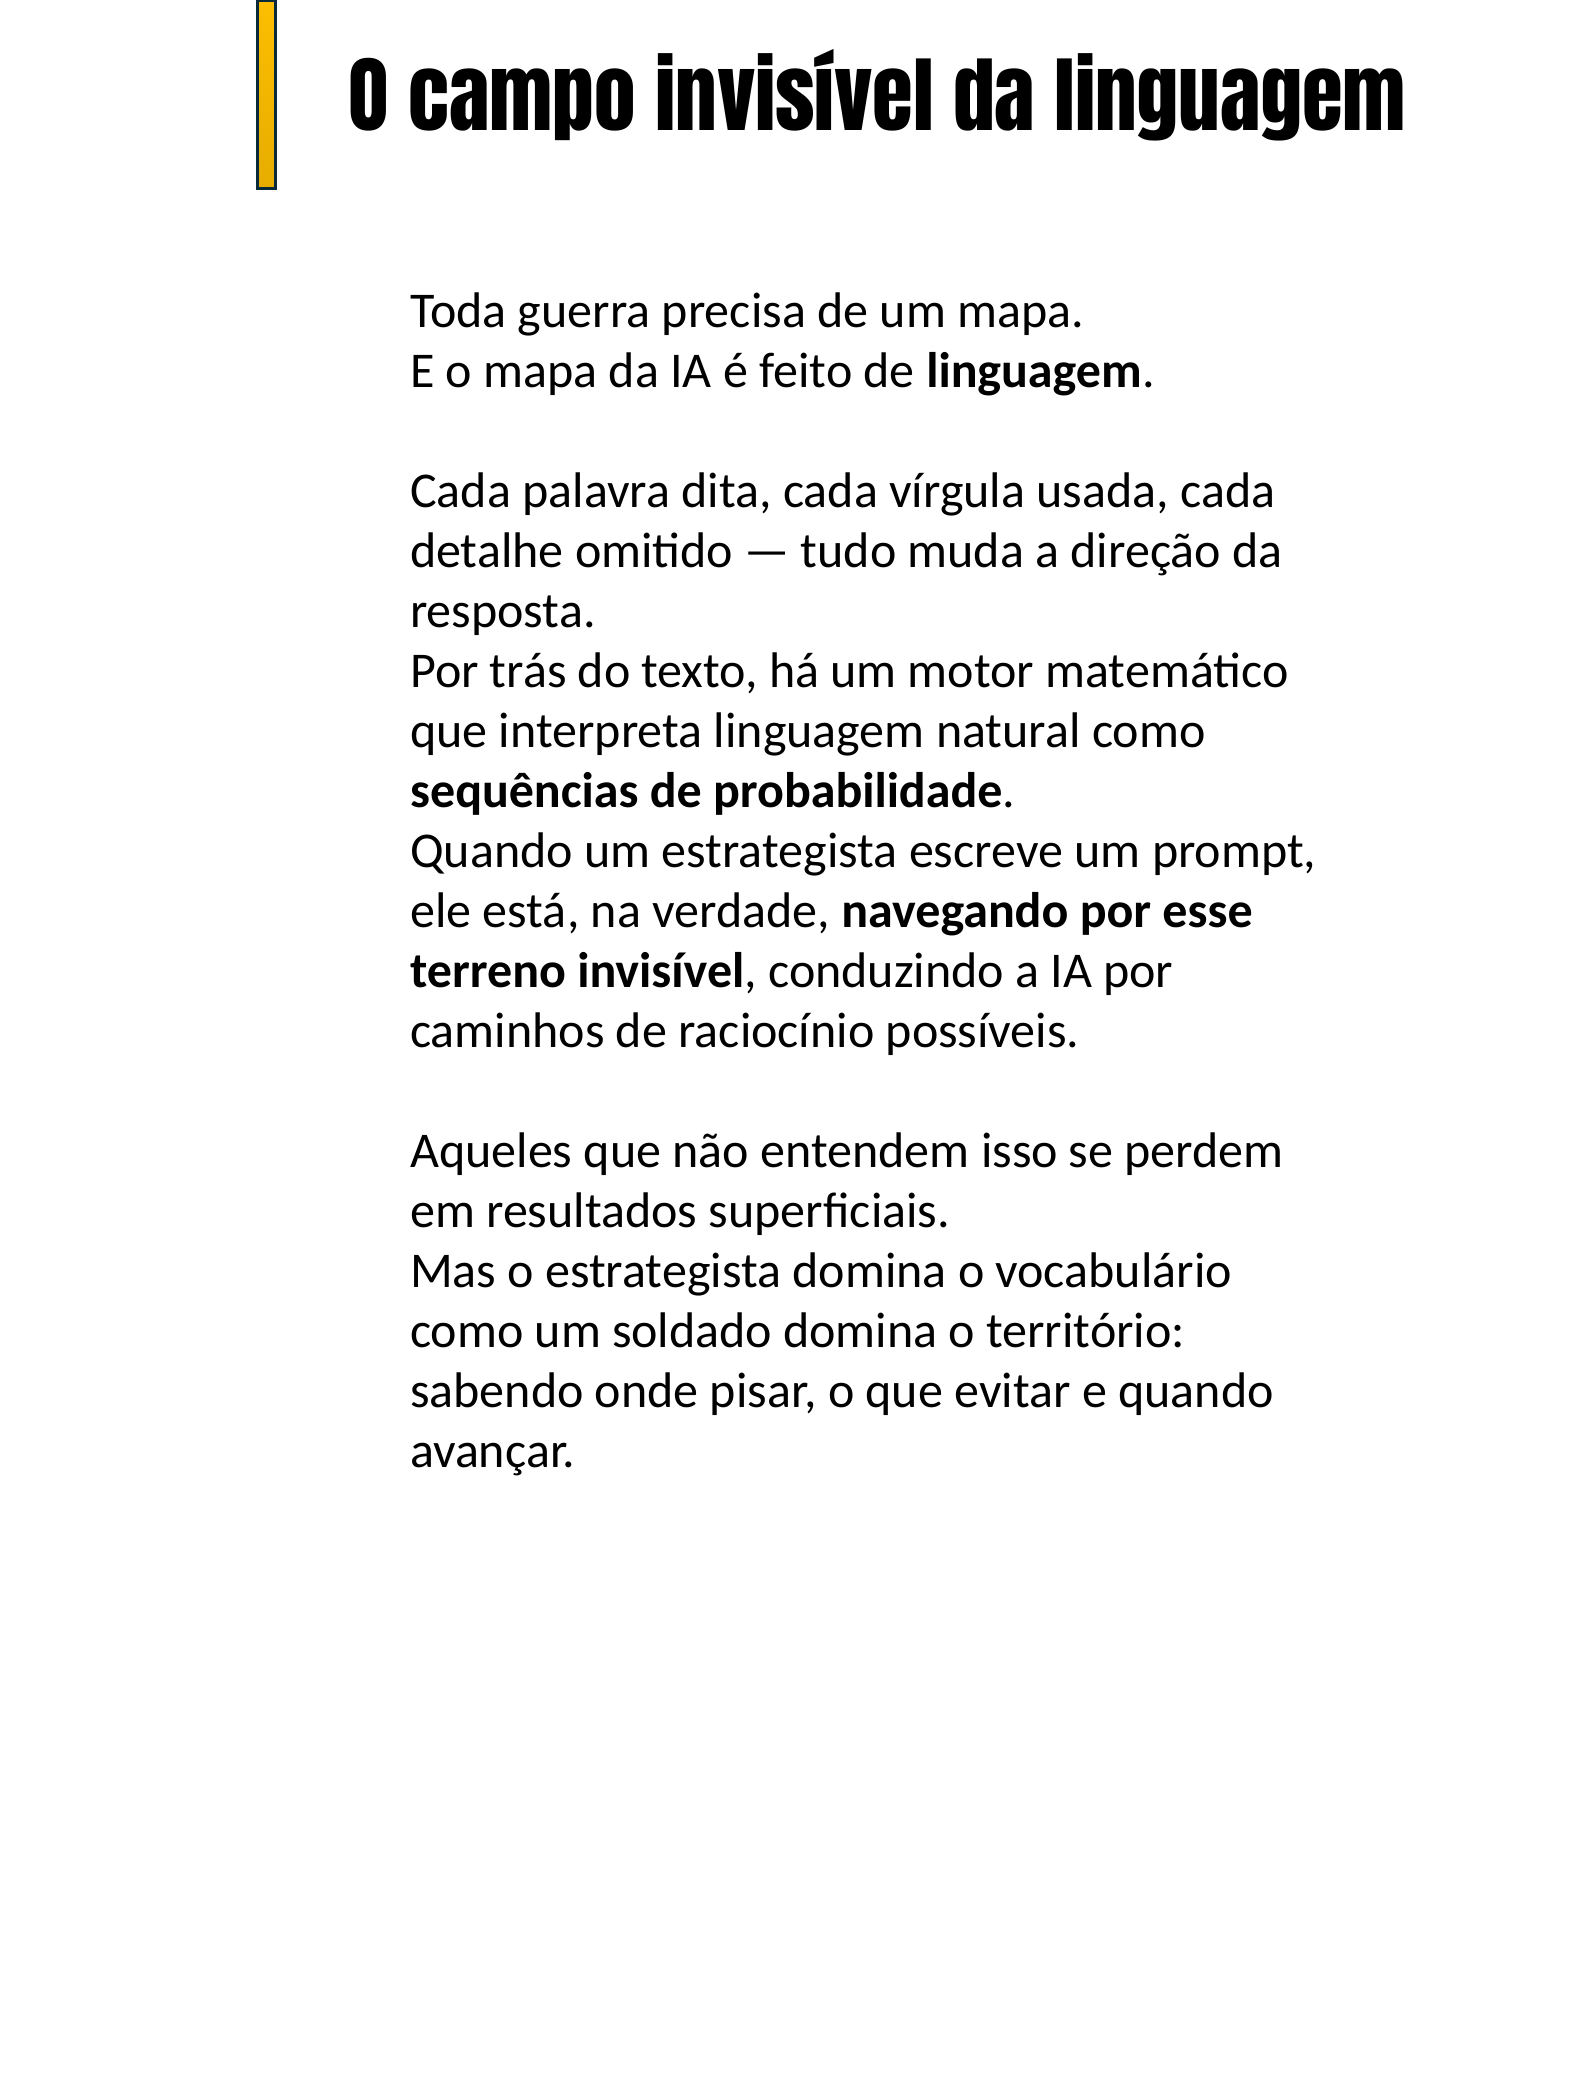

O campo invisível da linguagem
Toda guerra precisa de um mapa.
E o mapa da IA é feito de linguagem.

Cada palavra dita, cada vírgula usada, cada detalhe omitido — tudo muda a direção da resposta.
Por trás do texto, há um motor matemático que interpreta linguagem natural como sequências de probabilidade.
Quando um estrategista escreve um prompt, ele está, na verdade, navegando por esse terreno invisível, conduzindo a IA por caminhos de raciocínio possíveis.

Aqueles que não entendem isso se perdem em resultados superficiais.
Mas o estrategista domina o vocabulário como um soldado domina o território:
sabendo onde pisar, o que evitar e quando avançar.